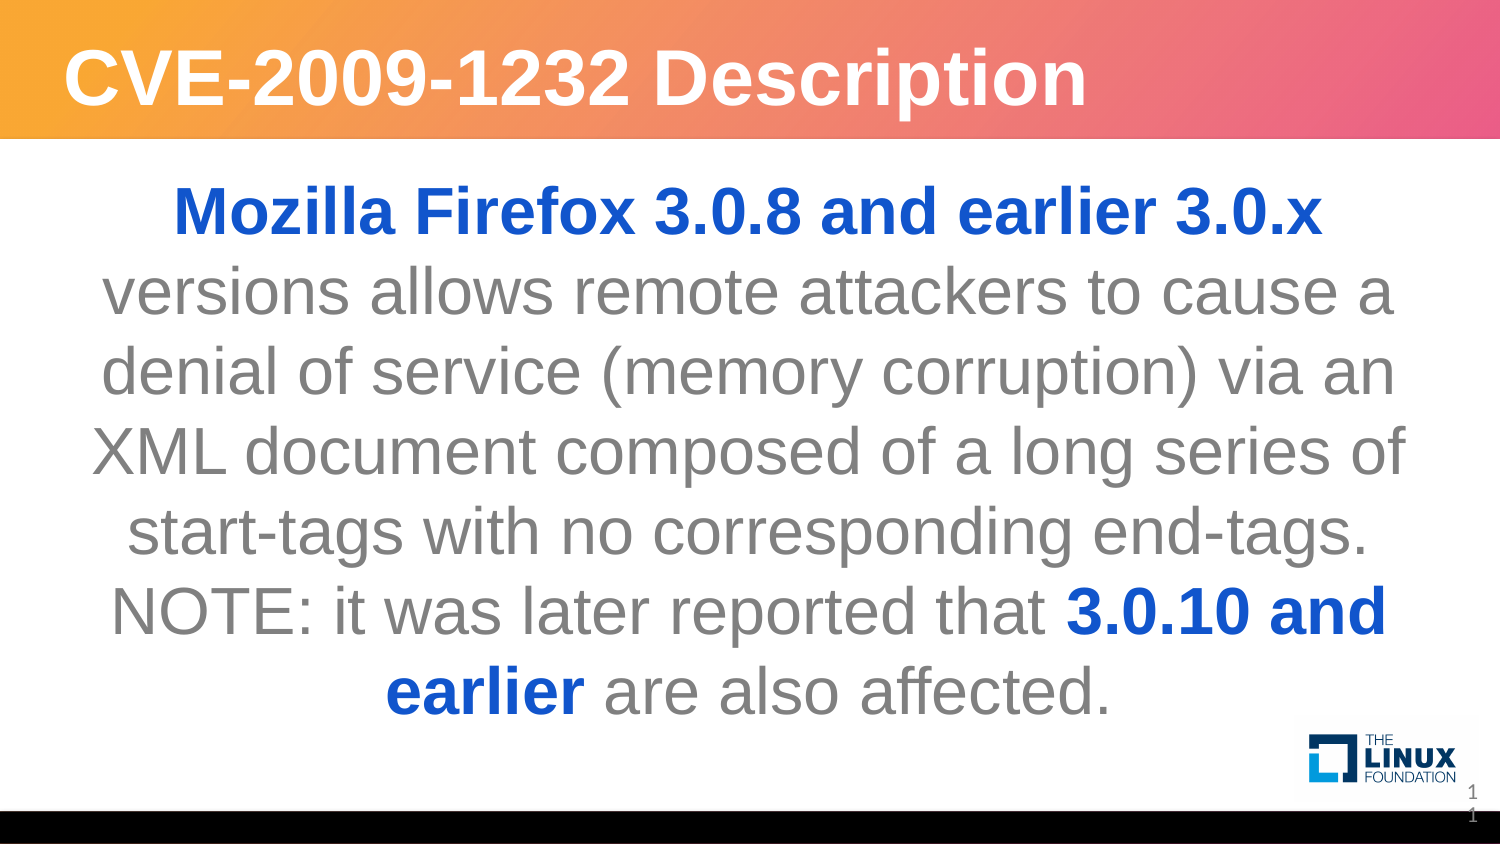

# CVE-2009-1232 Description
Mozilla Firefox 3.0.8 and earlier 3.0.x versions allows remote attackers to cause a denial of service (memory corruption) via an XML document composed of a long series of start-tags with no corresponding end-tags. NOTE: it was later reported that 3.0.10 and earlier are also affected.
11